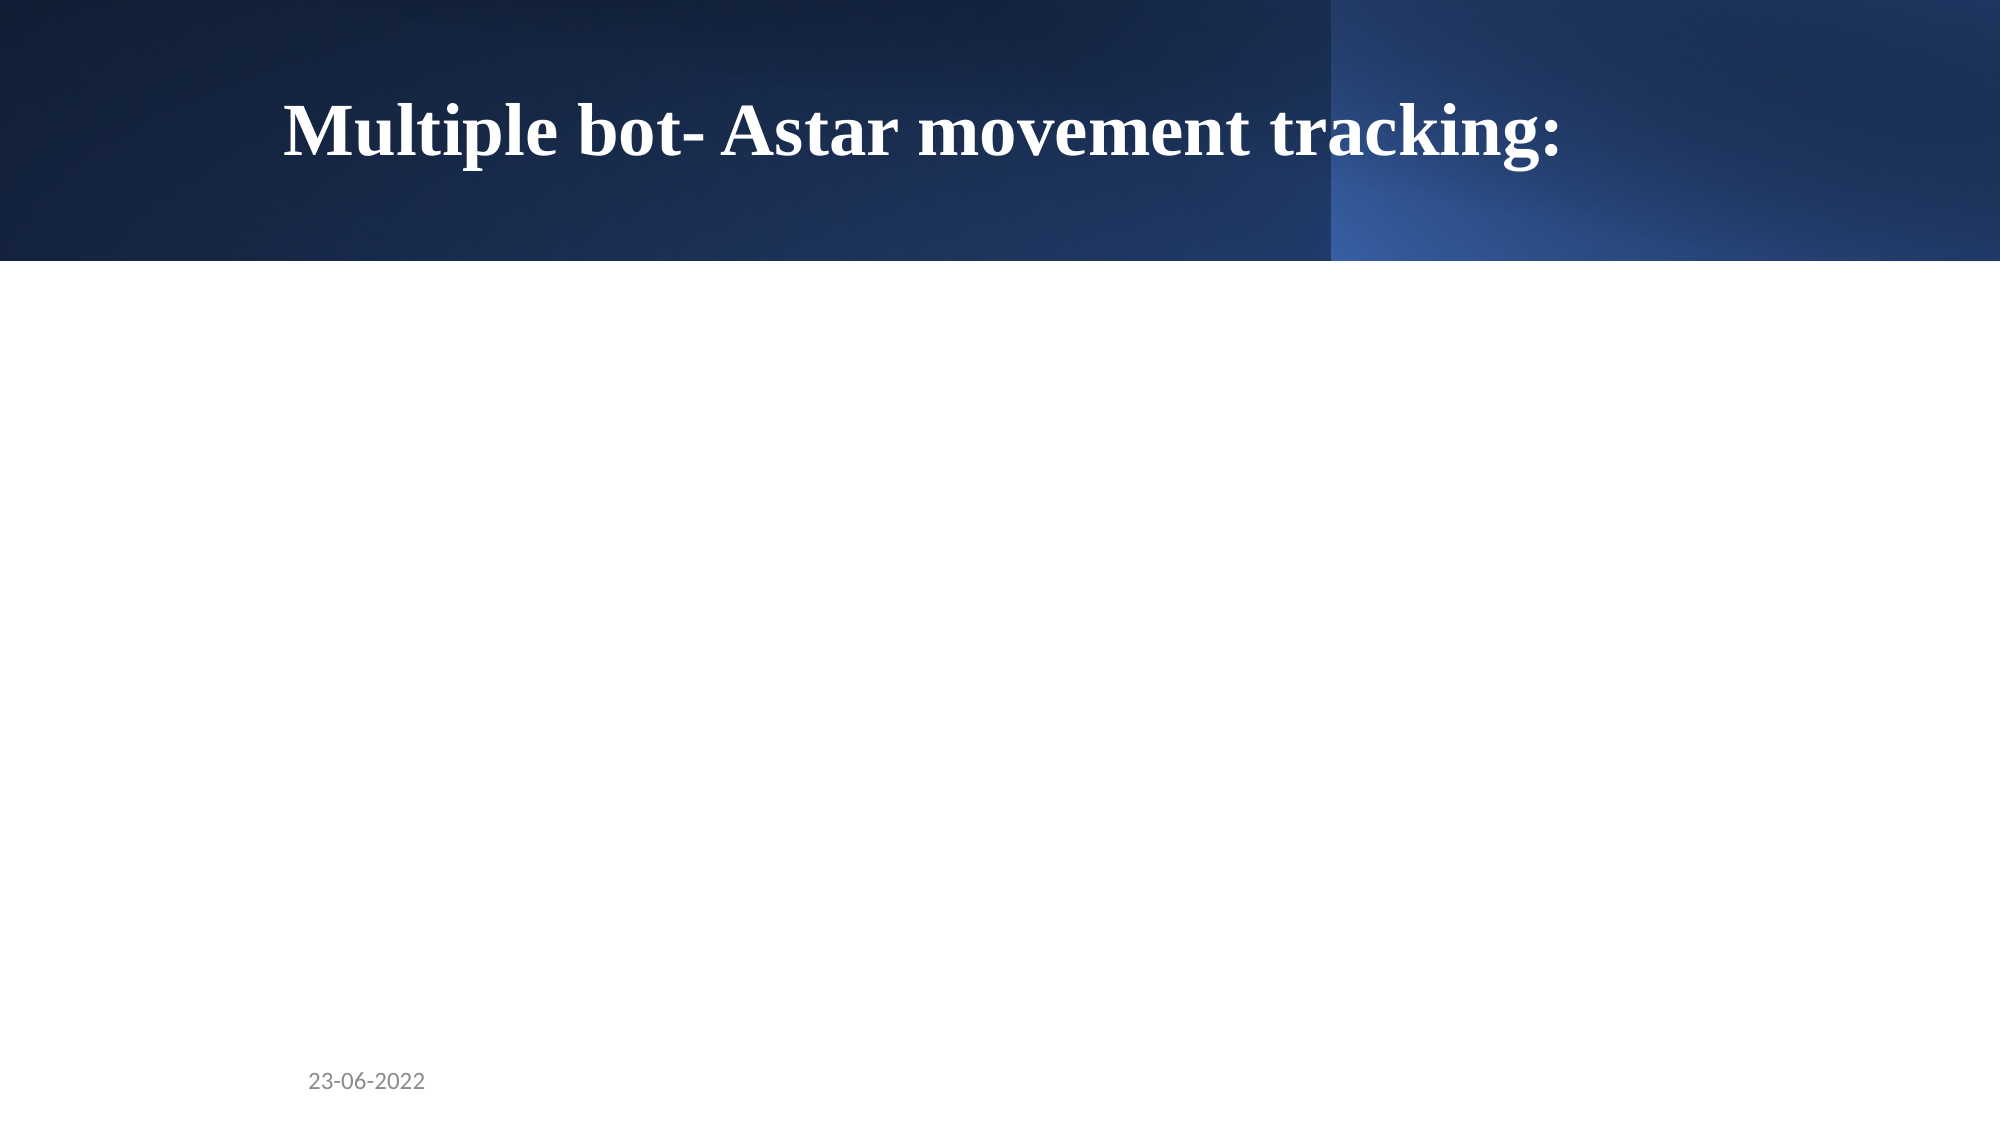

Multiple bot- Astar movement tracking:
50
23-06-2022